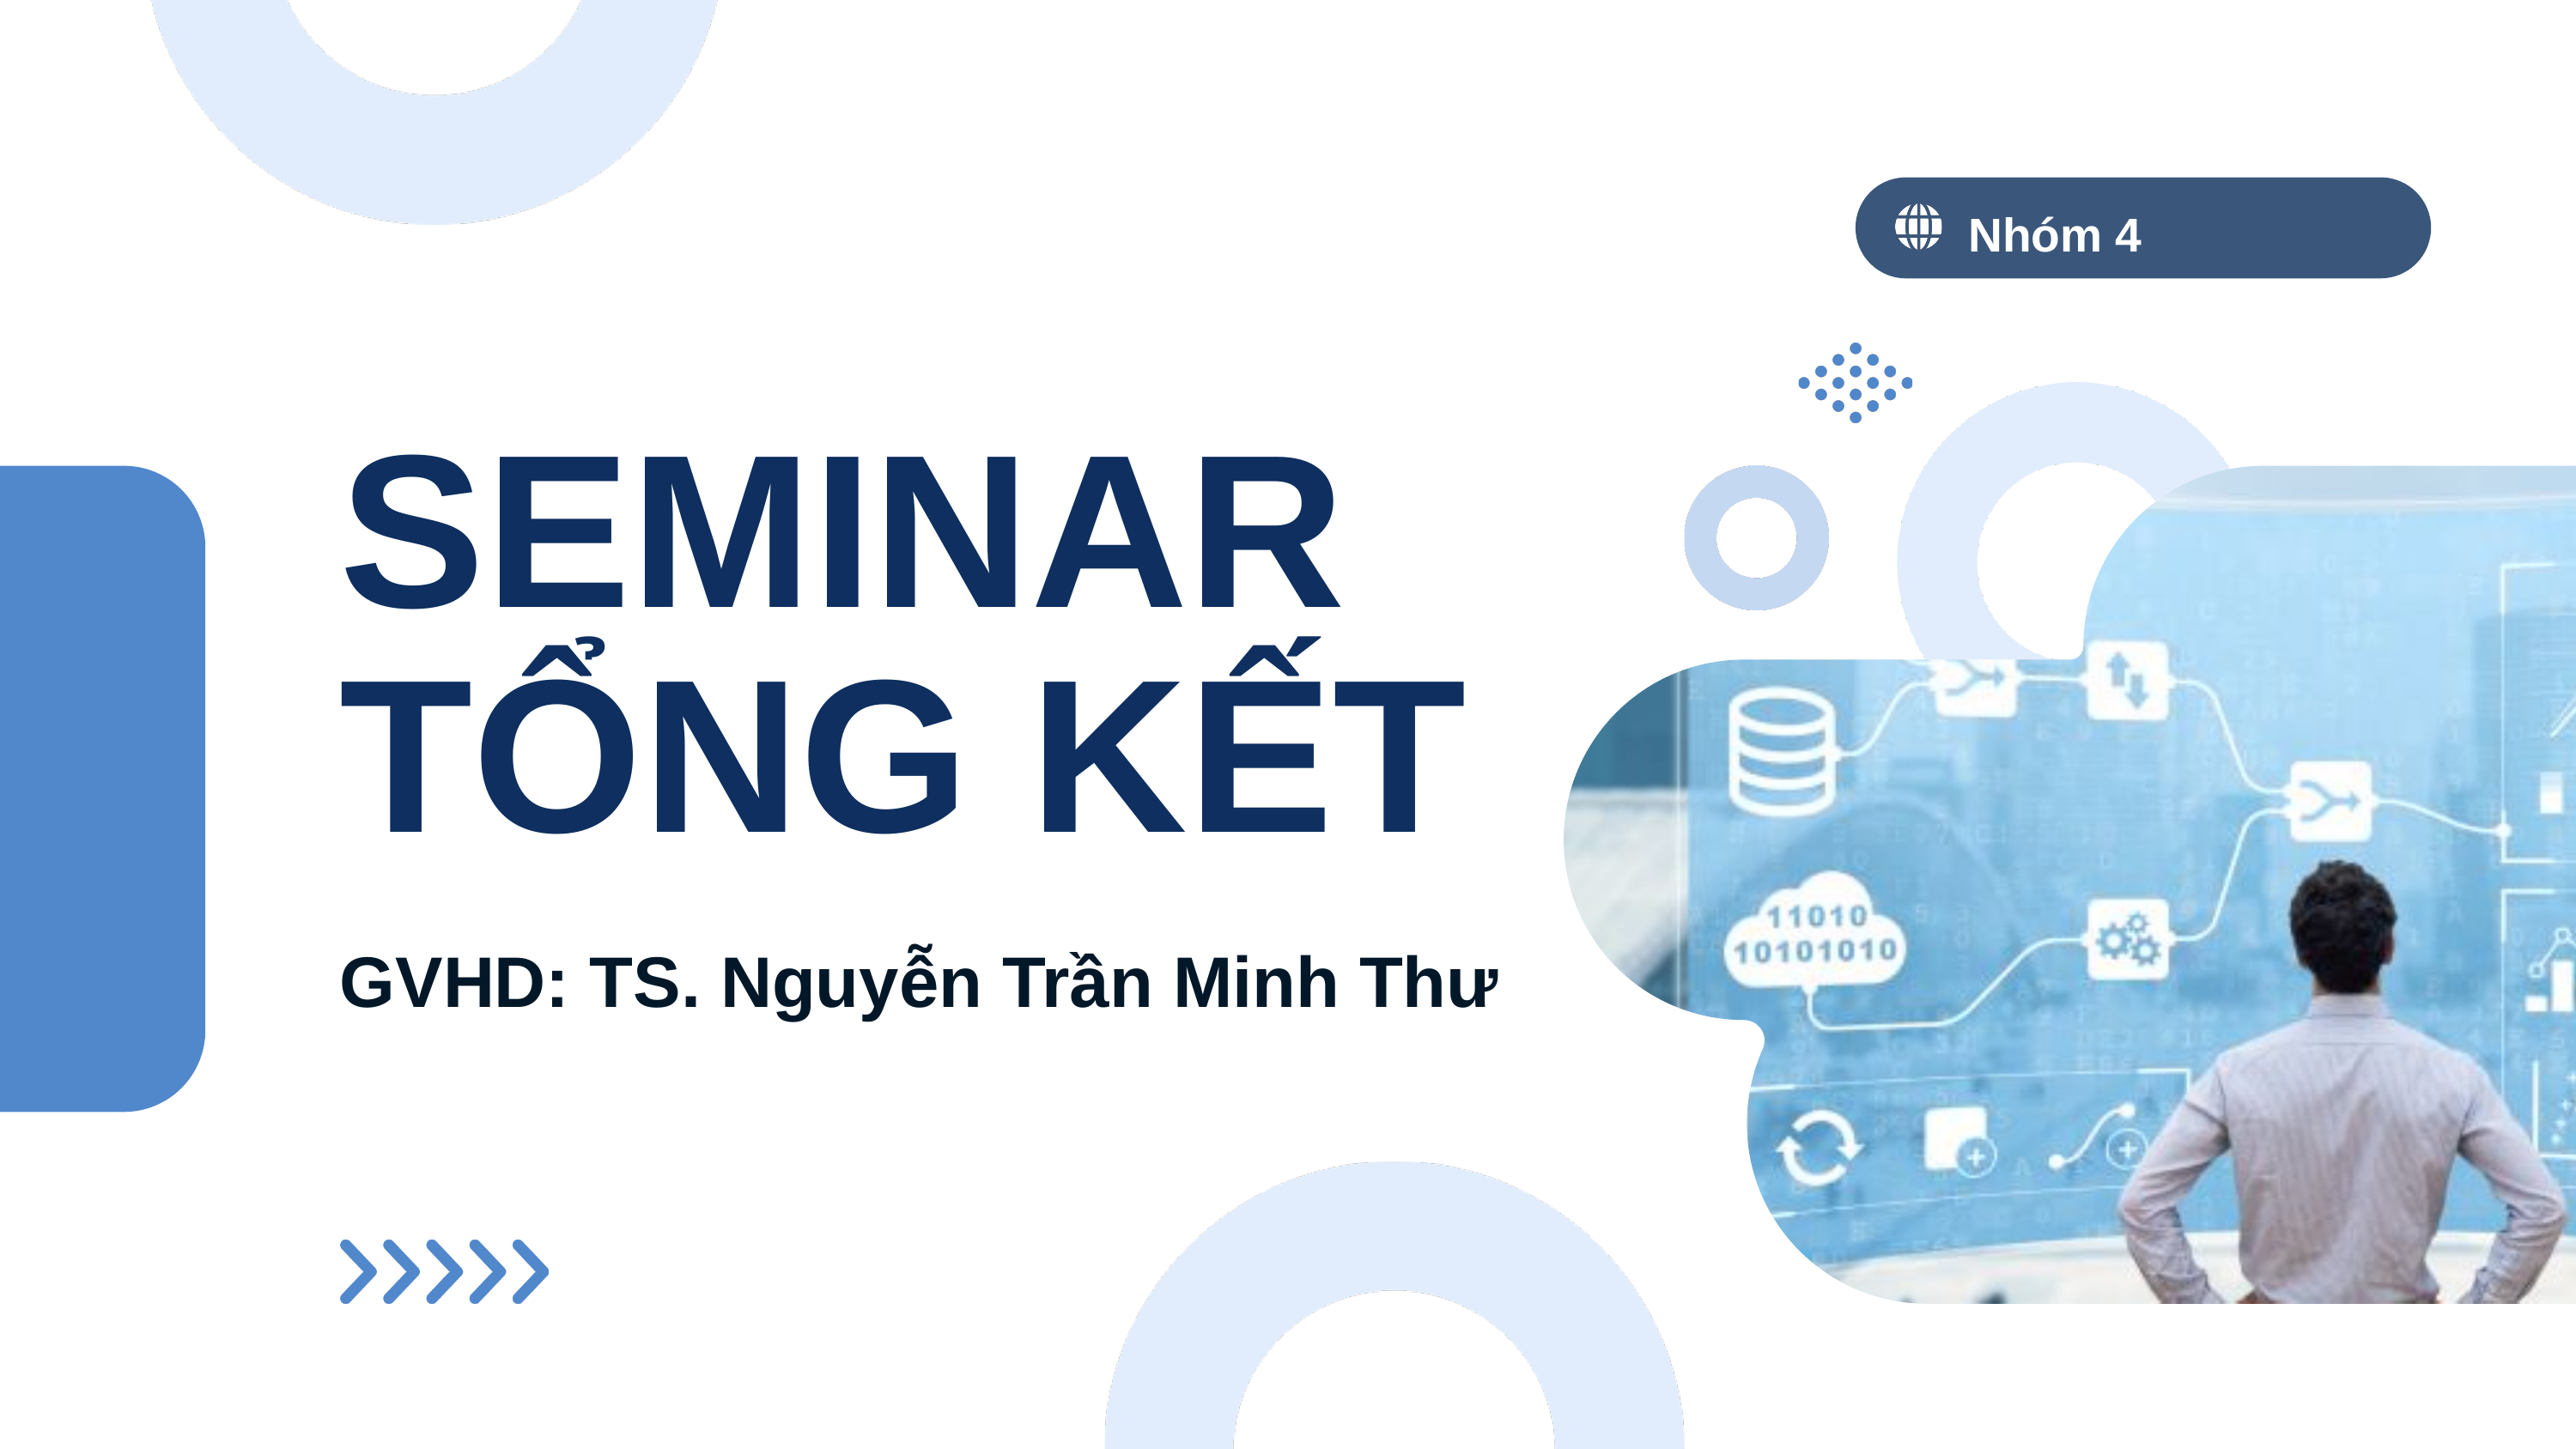

Nhóm 4

SEMINAR
TỔNG KẾT

GVHD: TS. Nguyễn Trần Minh Thư